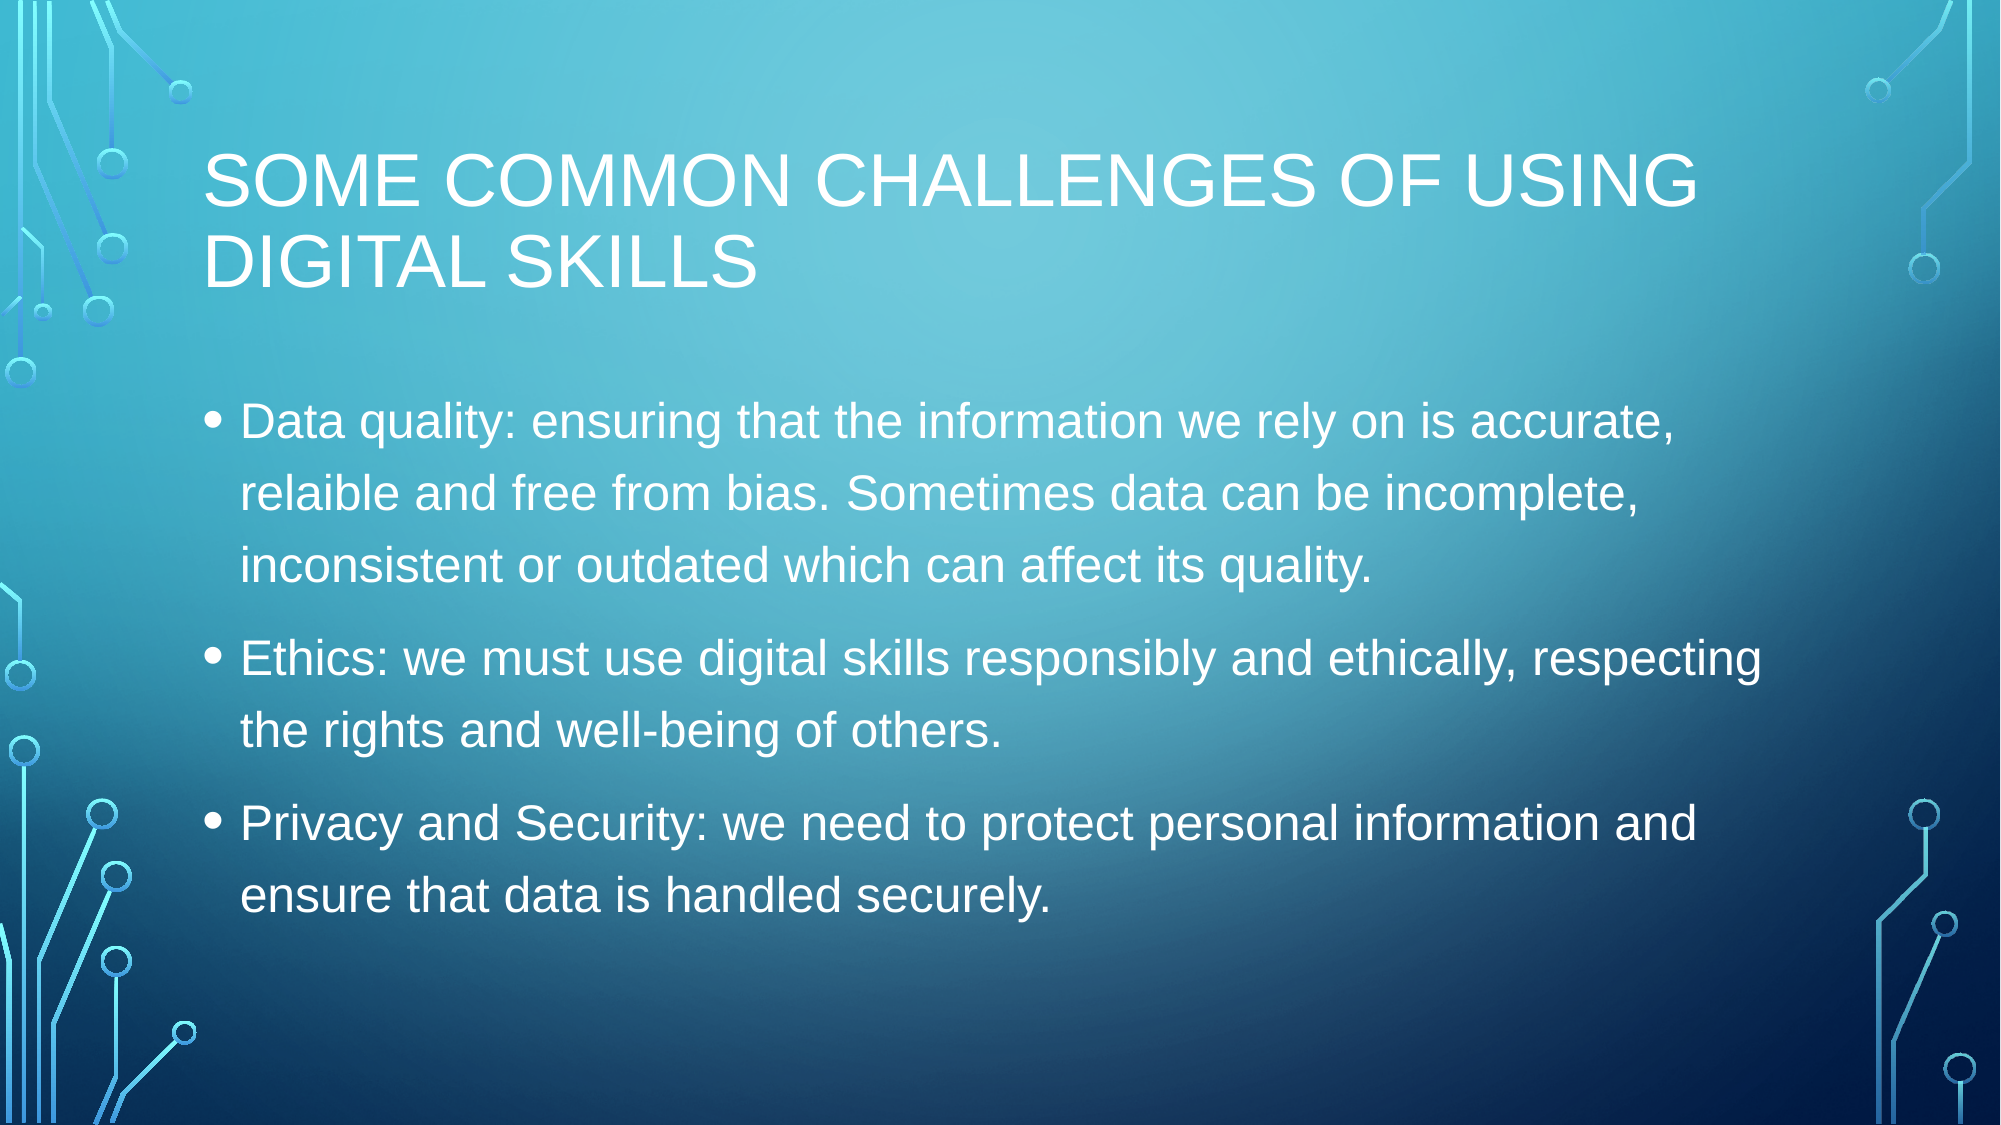

# Some Common Challenges of using Digital Skills
Data quality: ensuring that the information we rely on is accurate, relaible and free from bias. Sometimes data can be incomplete, inconsistent or outdated which can affect its quality.
Ethics: we must use digital skills responsibly and ethically, respecting the rights and well-being of others.
Privacy and Security: we need to protect personal information and ensure that data is handled securely.